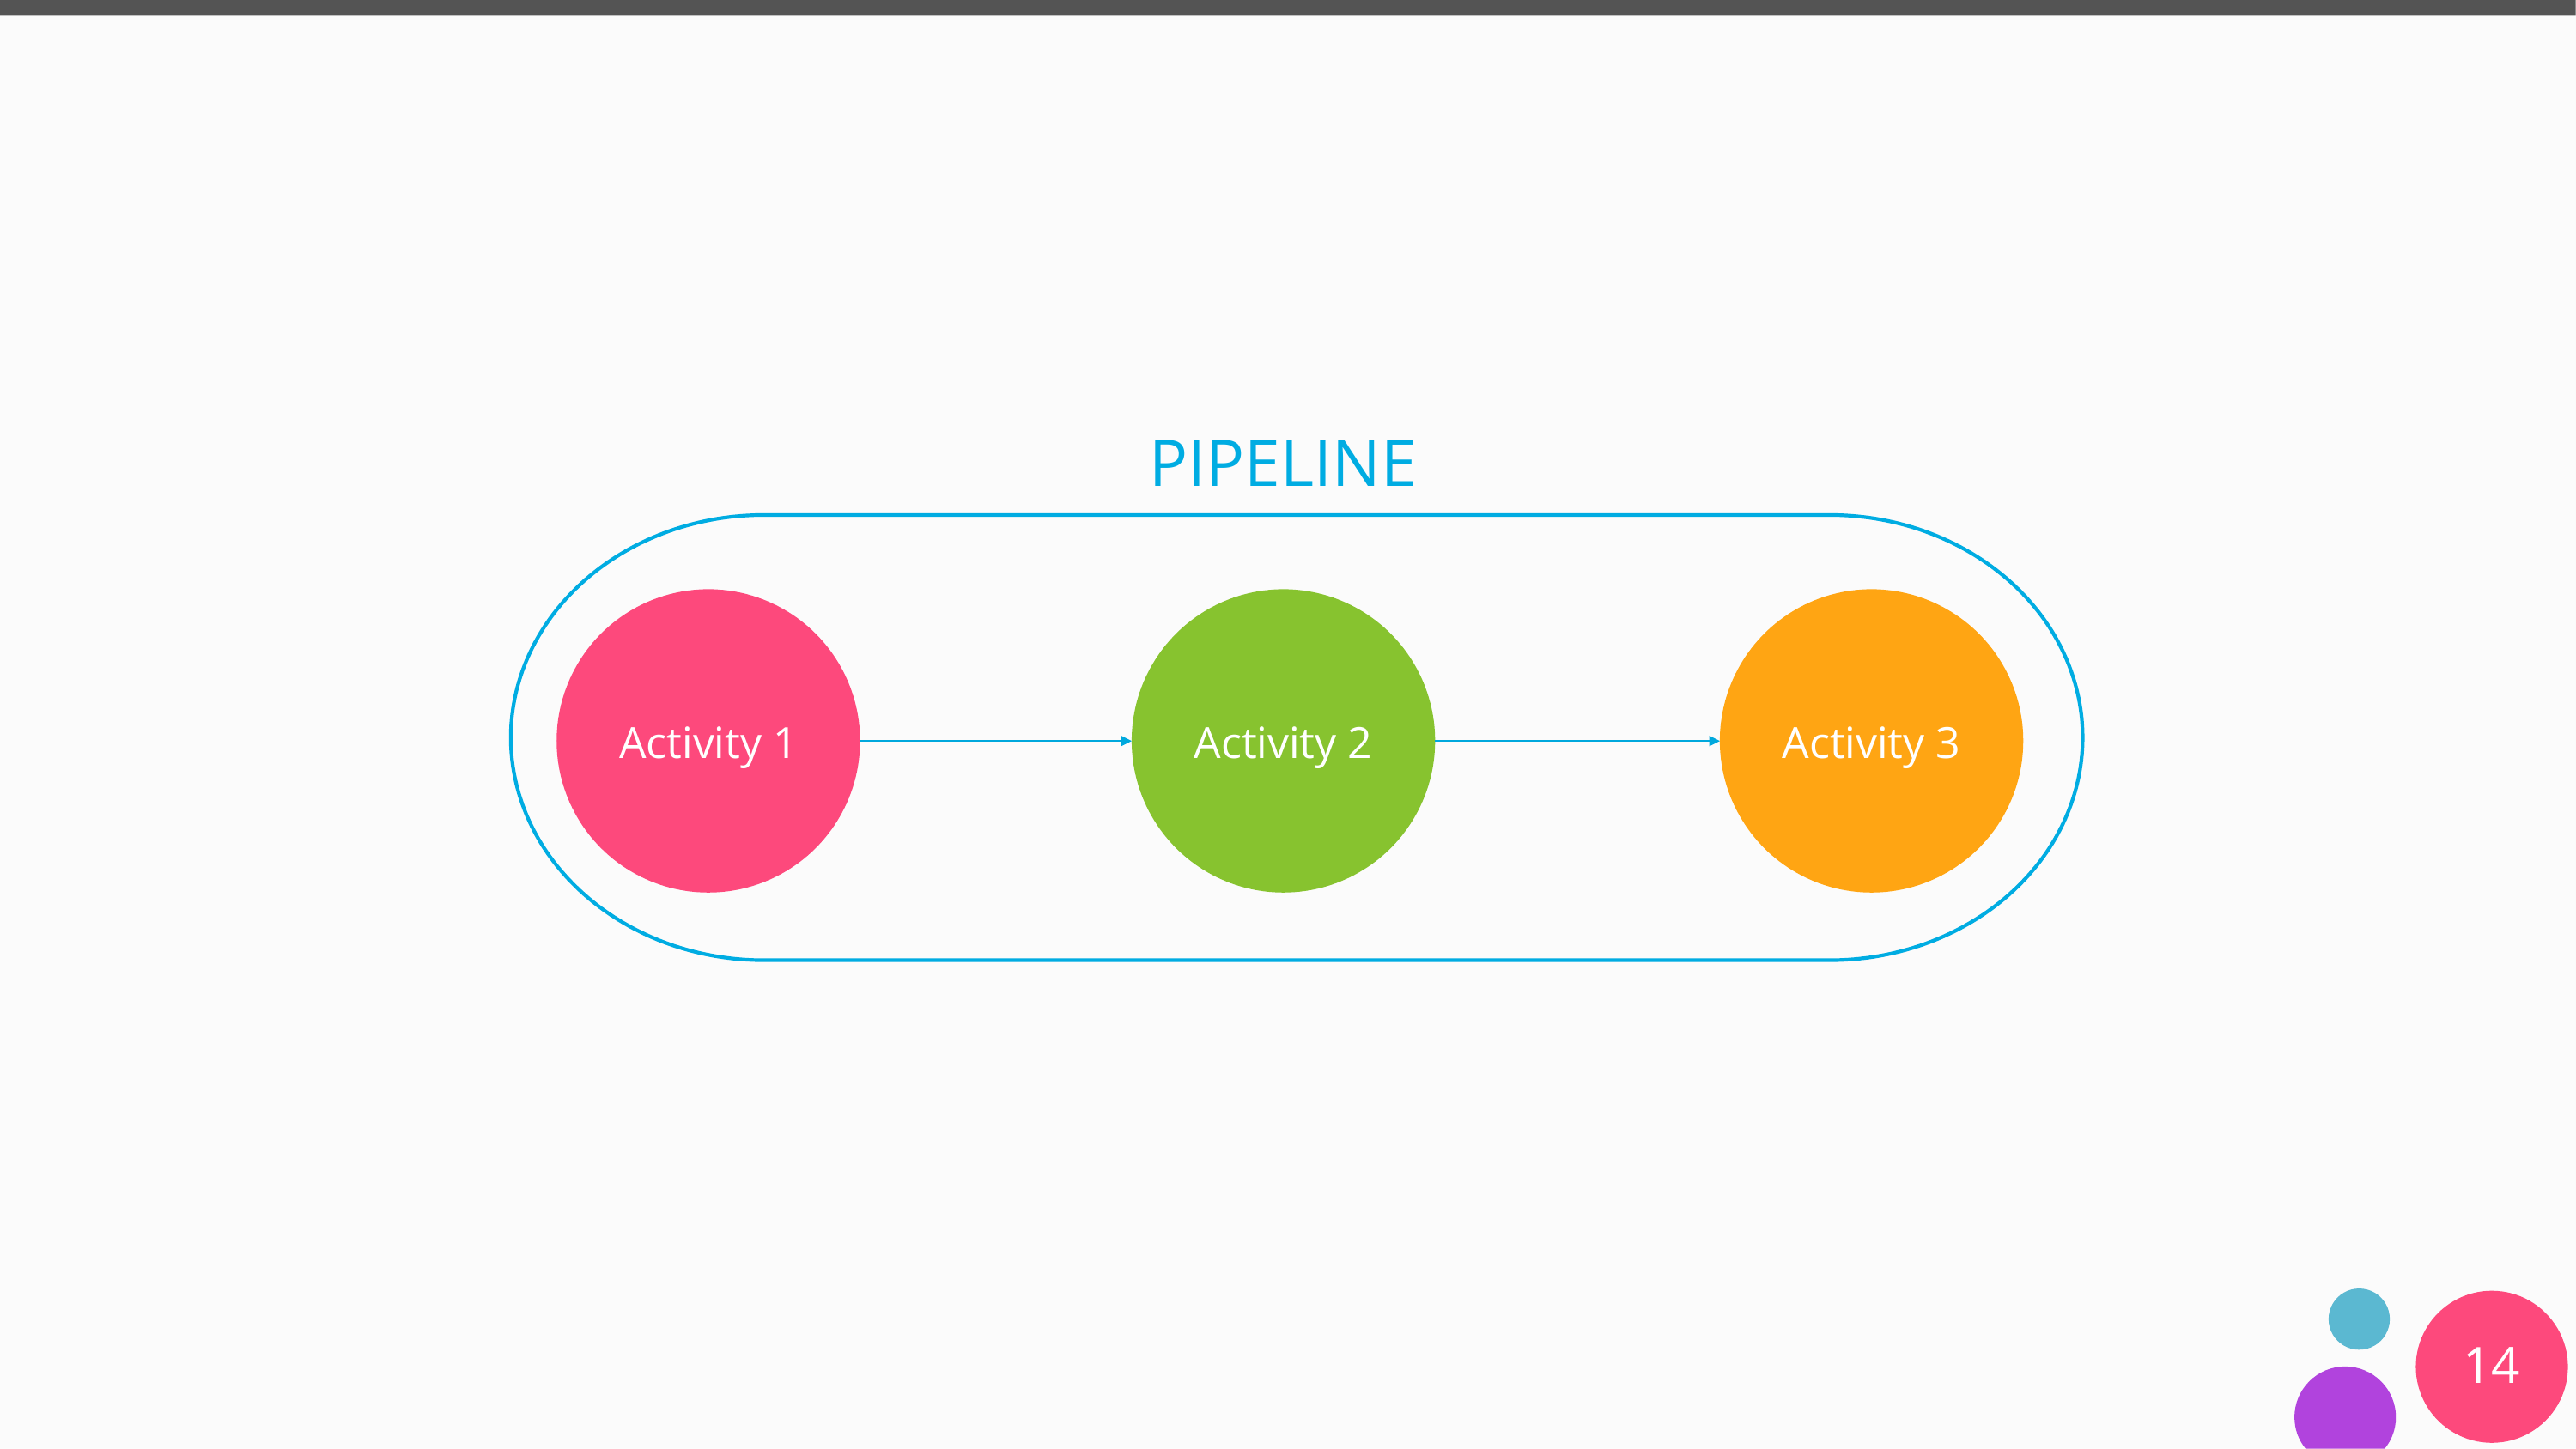

PIPELINE

Activity 1
Activity 2
Activity 3
14